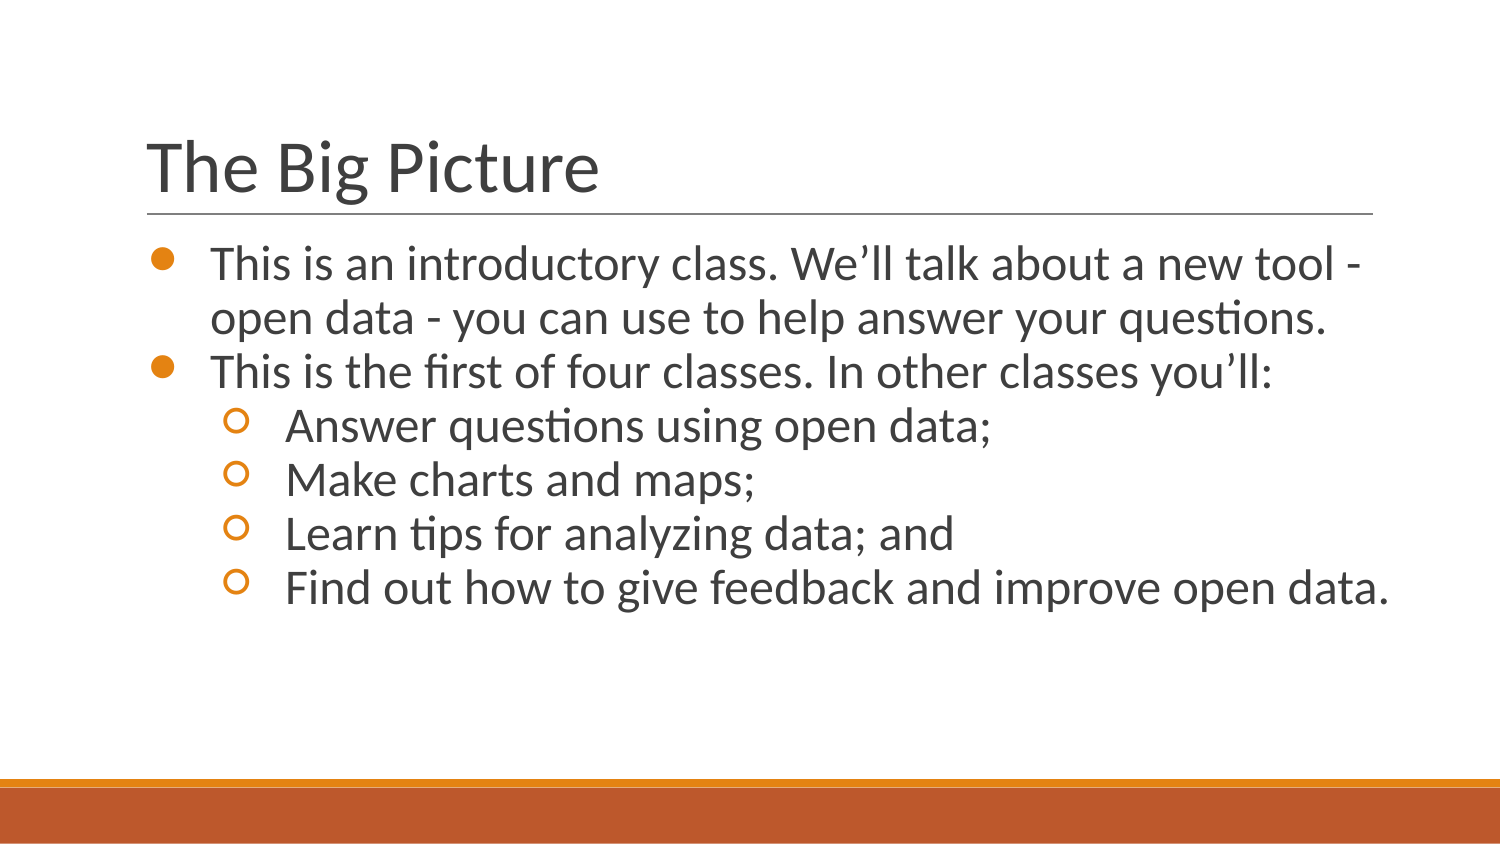

# The Big Picture
This is an introductory class. We’ll talk about a new tool - open data - you can use to help answer your questions.
This is the first of four classes. In other classes you’ll:
Answer questions using open data;
Make charts and maps;
Learn tips for analyzing data; and
Find out how to give feedback and improve open data.